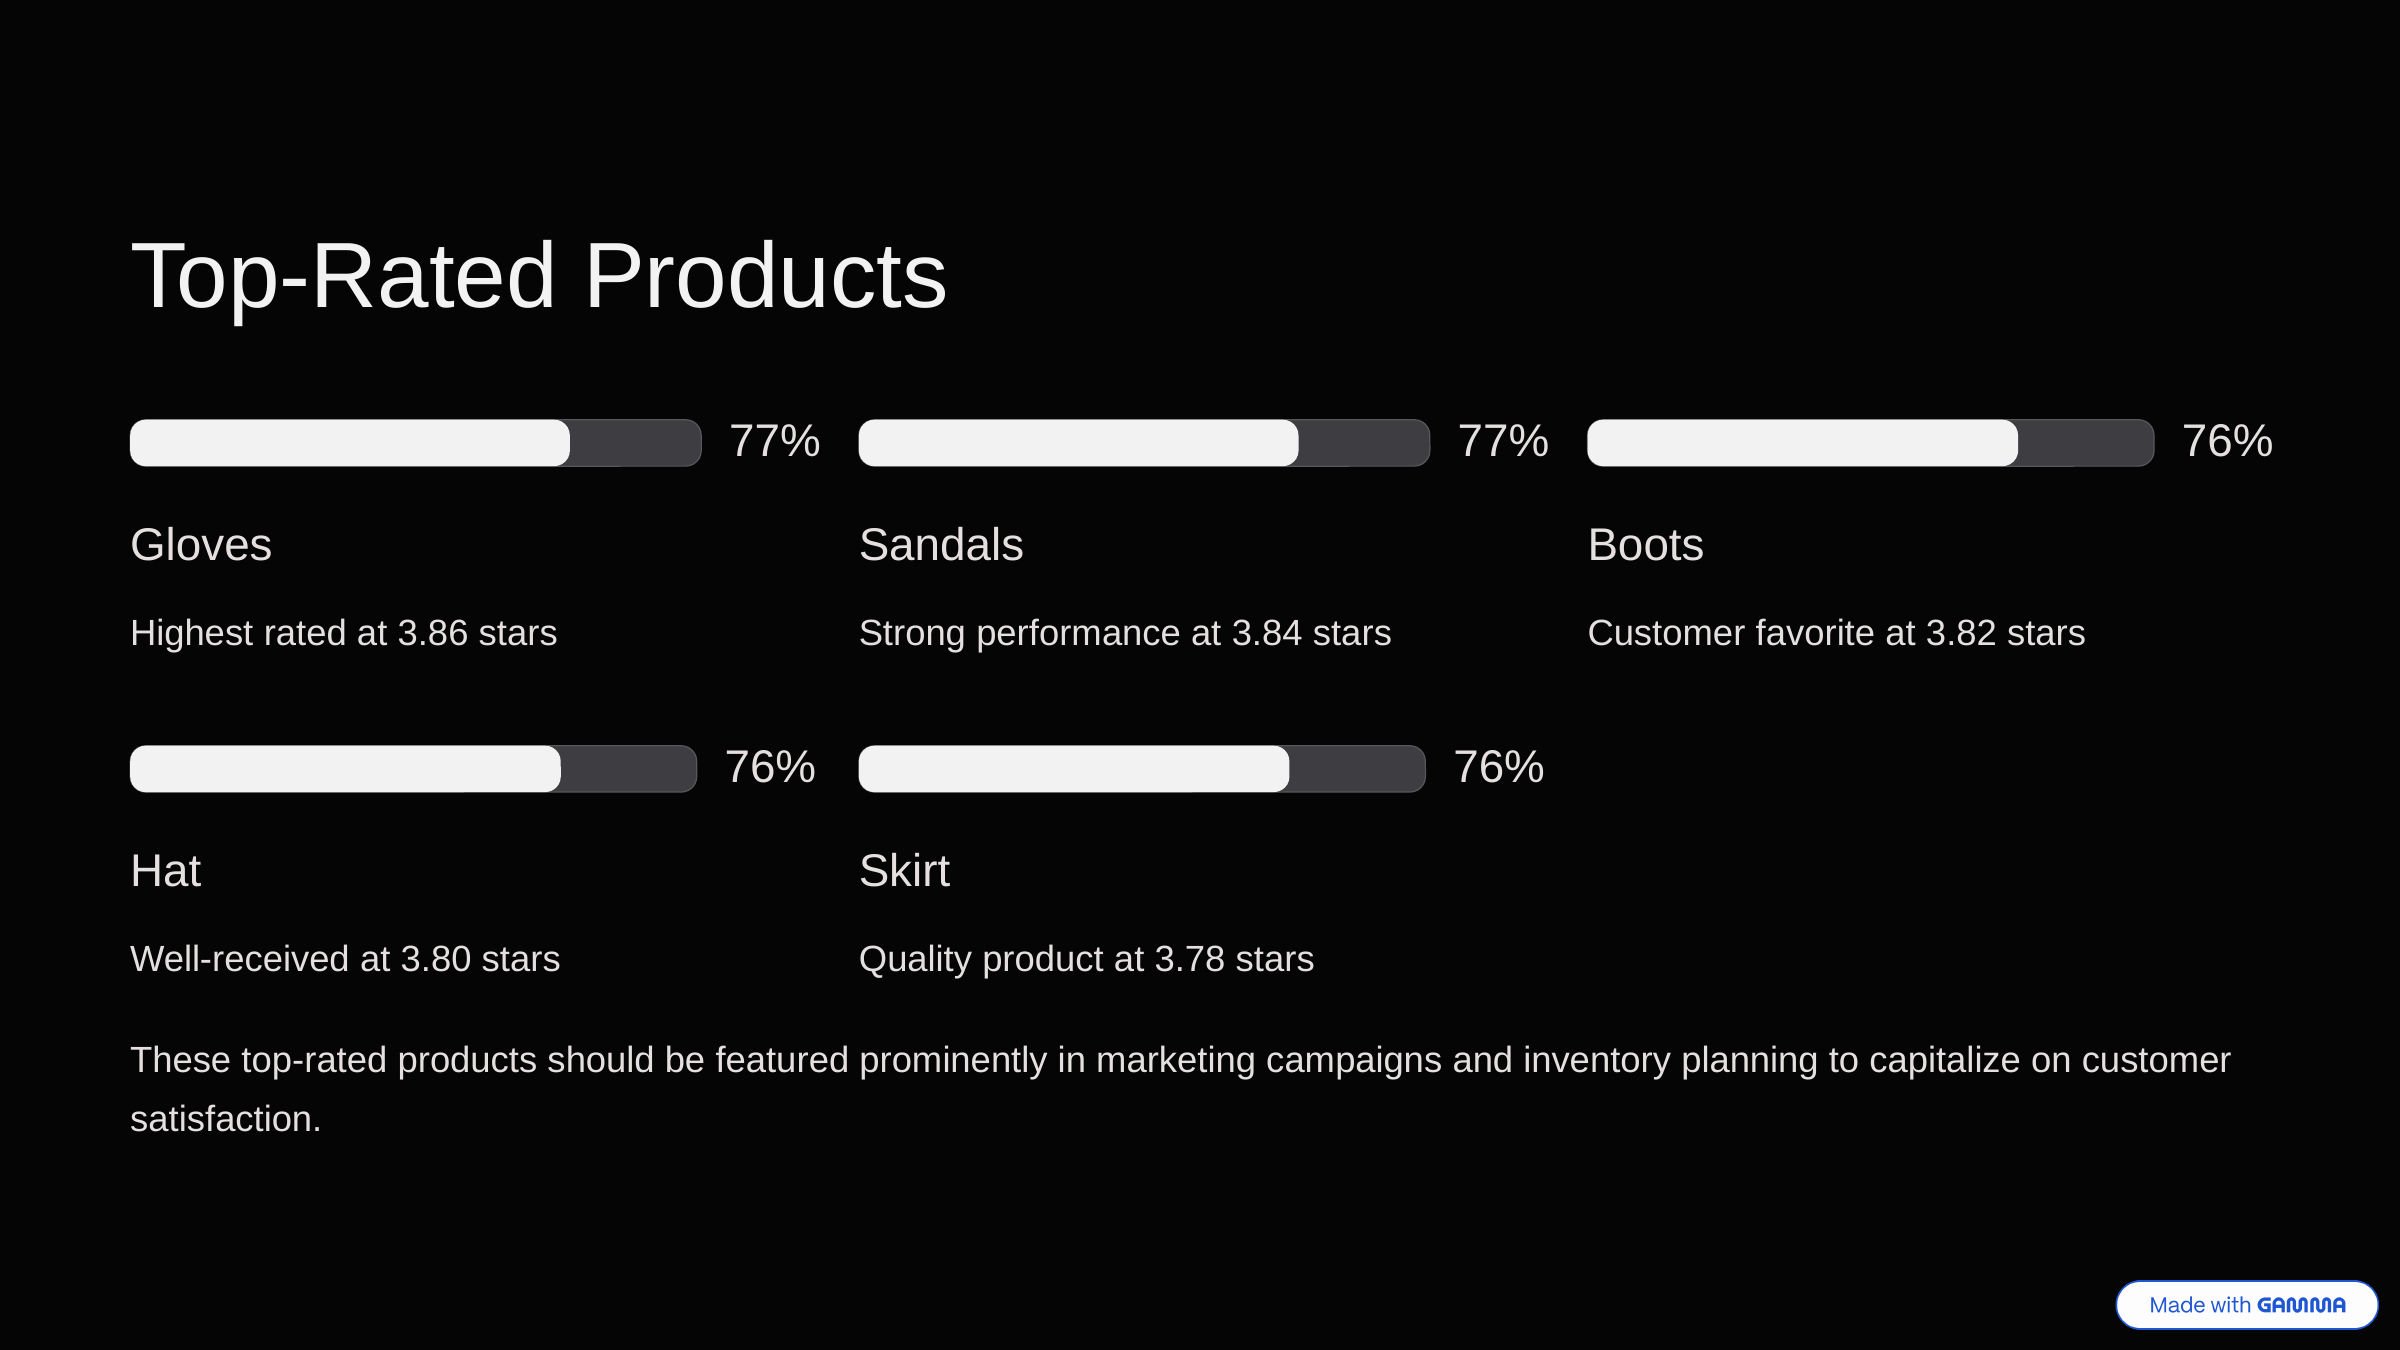

Top-Rated Products

77%

77%

76%
Gloves
Sandals
Boots
Highest rated at 3.86 stars
Strong performance at 3.84 stars
Customer favorite at 3.82 stars

76%

76%
Hat
Skirt
Well-received at 3.80 stars
Quality product at 3.78 stars
These top-rated products should be featured prominently in marketing campaigns and inventory planning to capitalize on customer satisfaction.